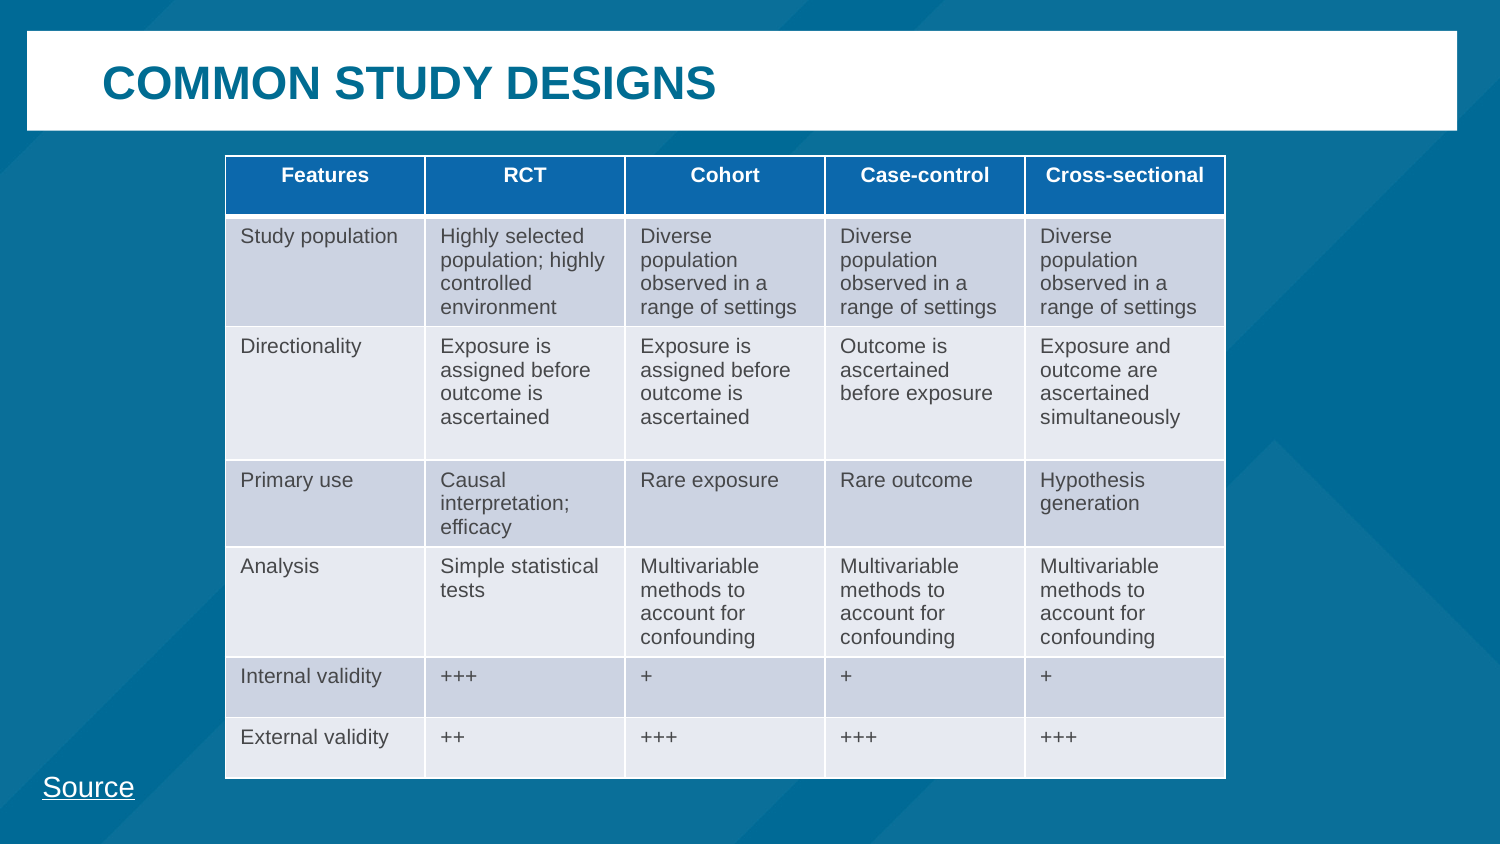

# common study designs
| Features | RCT | Cohort | Case-control | Cross-sectional |
| --- | --- | --- | --- | --- |
| Study population | Highly selected population; highly controlled environment | Diverse population observed in a range of settings | Diverse population observed in a range of settings | Diverse population observed in a range of settings |
| Directionality | Exposure is assigned before outcome is ascertained | Exposure is assigned before outcome is ascertained | Outcome is ascertained before exposure | Exposure and outcome are ascertained simultaneously |
| Primary use | Causal interpretation; efficacy | Rare exposure | Rare outcome | Hypothesis generation |
| Analysis | Simple statistical tests | Multivariable methods to account for confounding | Multivariable methods to account for confounding | Multivariable methods to account for confounding |
| Internal validity | +++ | + | + | + |
| External validity | ++ | +++ | +++ | +++ |
Source